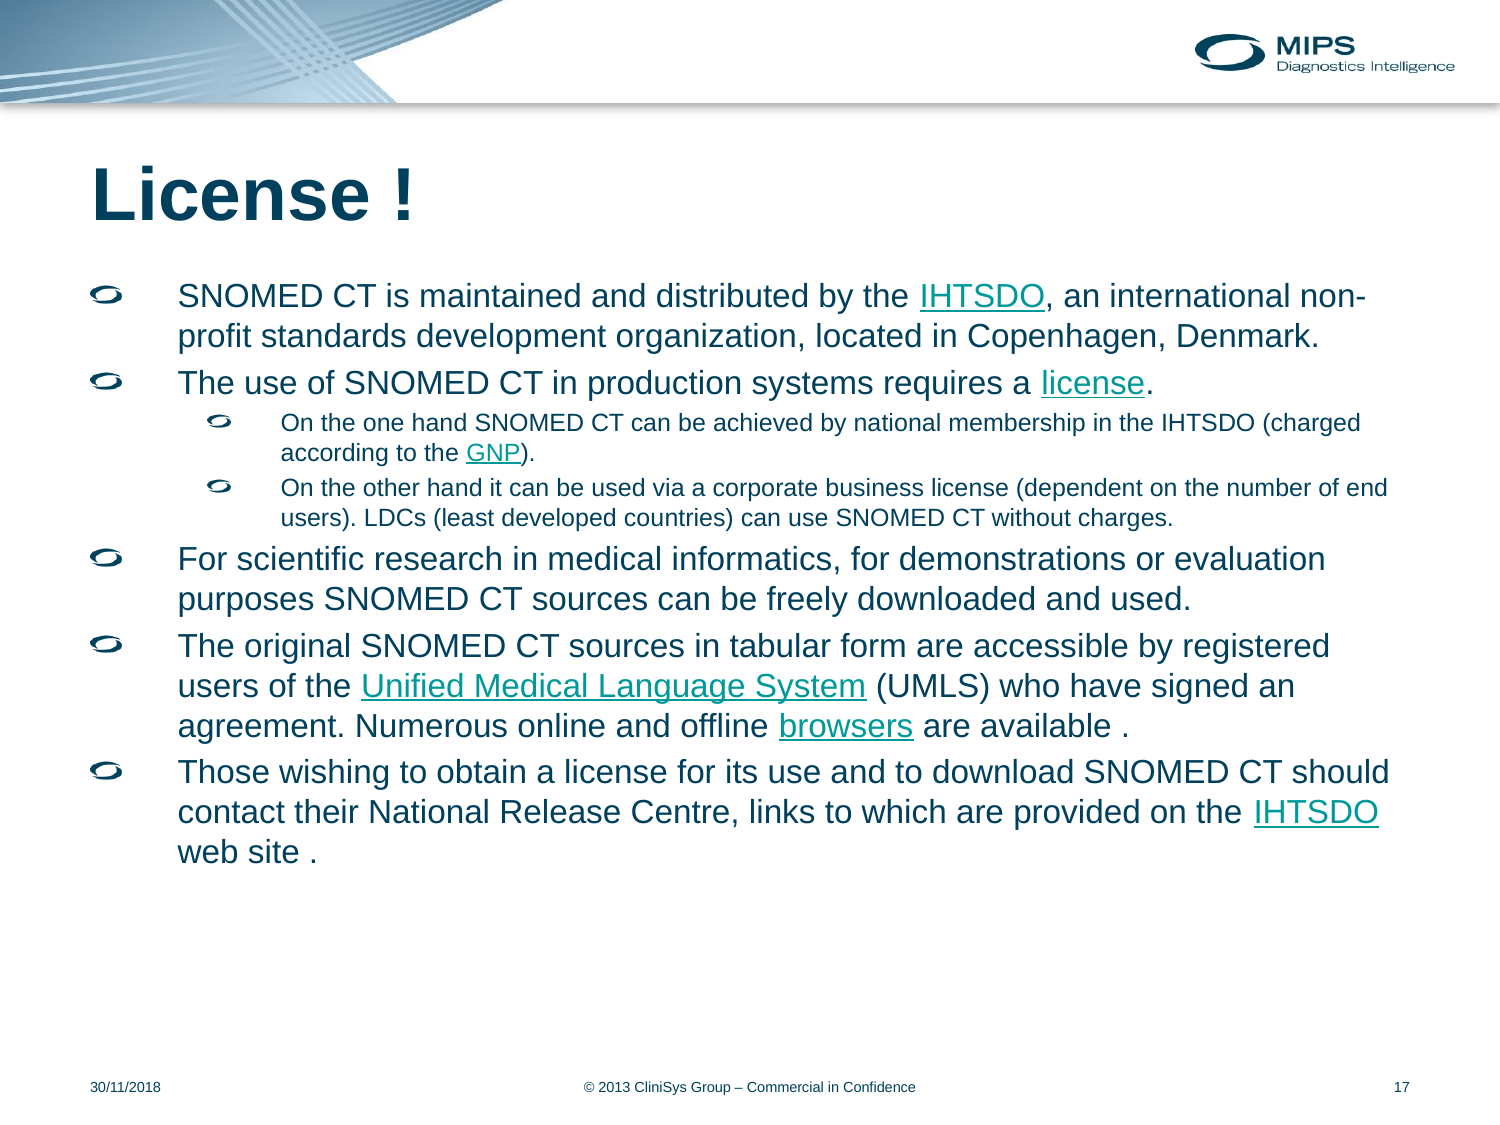

# License !
SNOMED CT is maintained and distributed by the IHTSDO, an international non-profit standards development organization, located in Copenhagen, Denmark.
The use of SNOMED CT in production systems requires a license.
On the one hand SNOMED CT can be achieved by national membership in the IHTSDO (charged according to the GNP).
On the other hand it can be used via a corporate business license (dependent on the number of end users). LDCs (least developed countries) can use SNOMED CT without charges.
For scientific research in medical informatics, for demonstrations or evaluation purposes SNOMED CT sources can be freely downloaded and used.
The original SNOMED CT sources in tabular form are accessible by registered users of the Unified Medical Language System (UMLS) who have signed an agreement. Numerous online and offline browsers are available .
Those wishing to obtain a license for its use and to download SNOMED CT should contact their National Release Centre, links to which are provided on the IHTSDO web site .
30/11/2018
© 2013 CliniSys Group – Commercial in Confidence
17